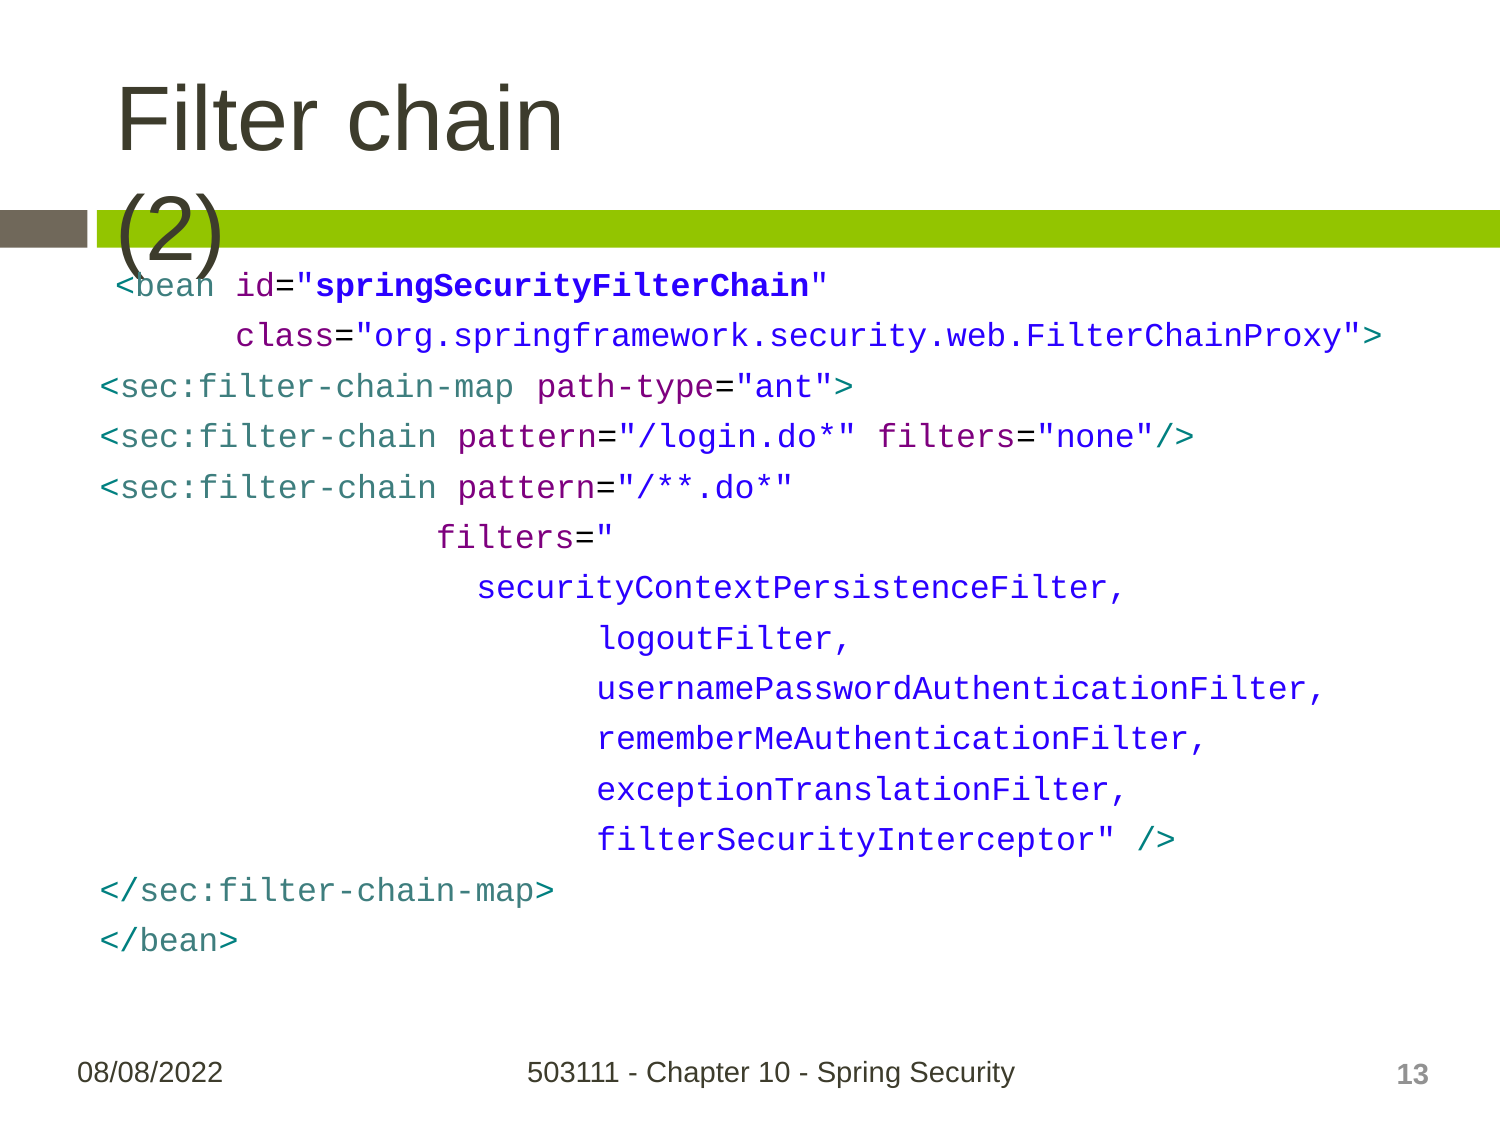

# Filter chain (2)
<bean id="springSecurityFilterChain" class="org.springframework.security.web.FilterChainProxy">
<sec:filter-chain-map path-type="ant">
<sec:filter-chain pattern="/login.do*" filters="none"/>
<sec:filter-chain pattern="/**.do*"
filters="
securityContextPersistenceFilter, logoutFilter, usernamePasswordAuthenticationFilter, rememberMeAuthenticationFilter, exceptionTranslationFilter, filterSecurityInterceptor" />
</sec:filter-chain-map>
</bean>
13
08/08/2022
503111 - Chapter 10 - Spring Security